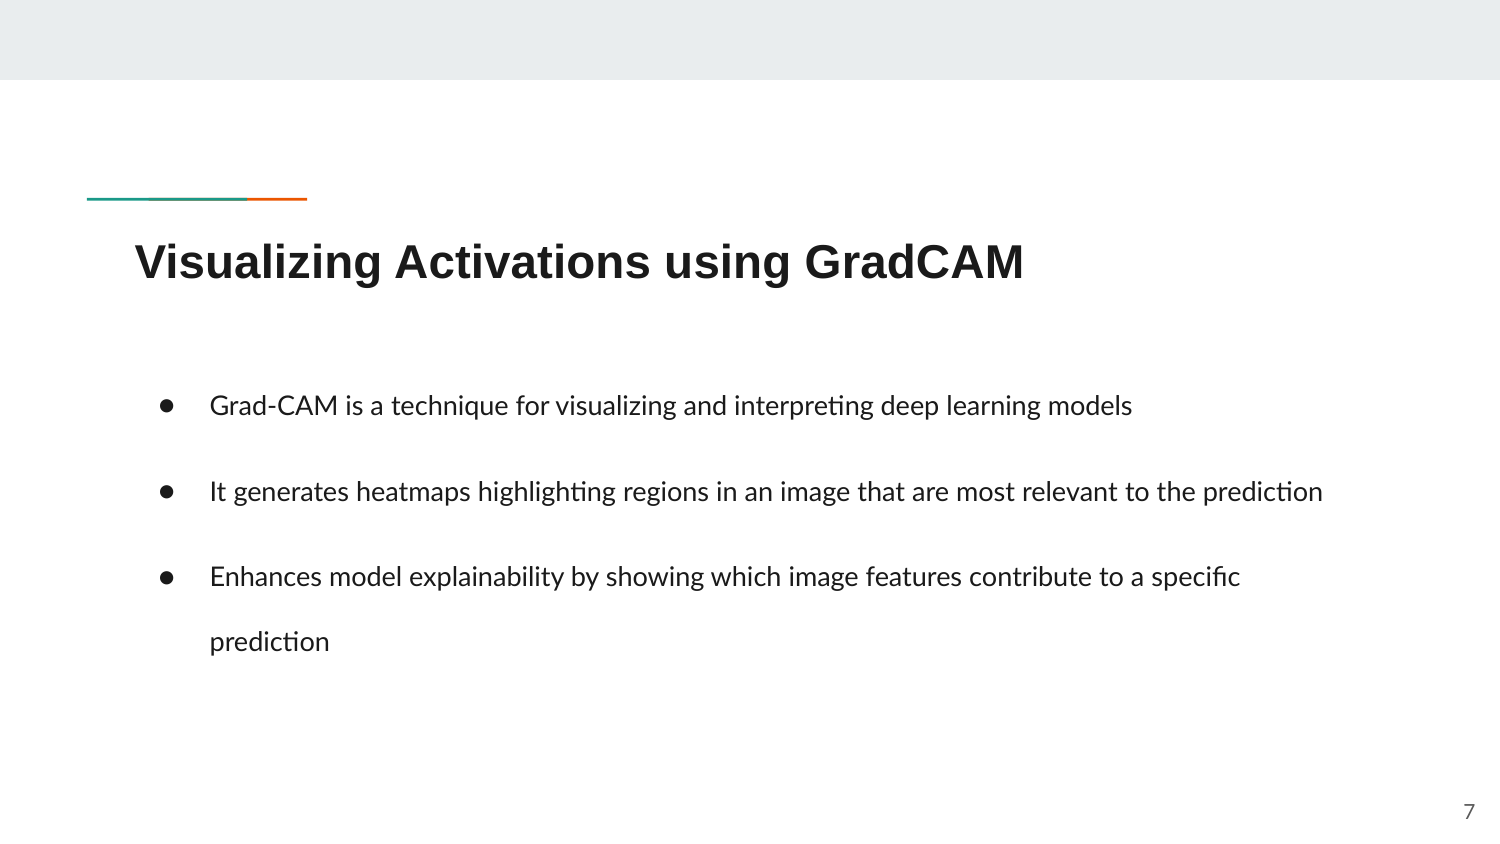

# Visualizing Activations using GradCAM

Grad-CAM is a technique for visualizing and interpreting deep learning models
It generates heatmaps highlighting regions in an image that are most relevant to the prediction
Enhances model explainability by showing which image features contribute to a specific prediction
7